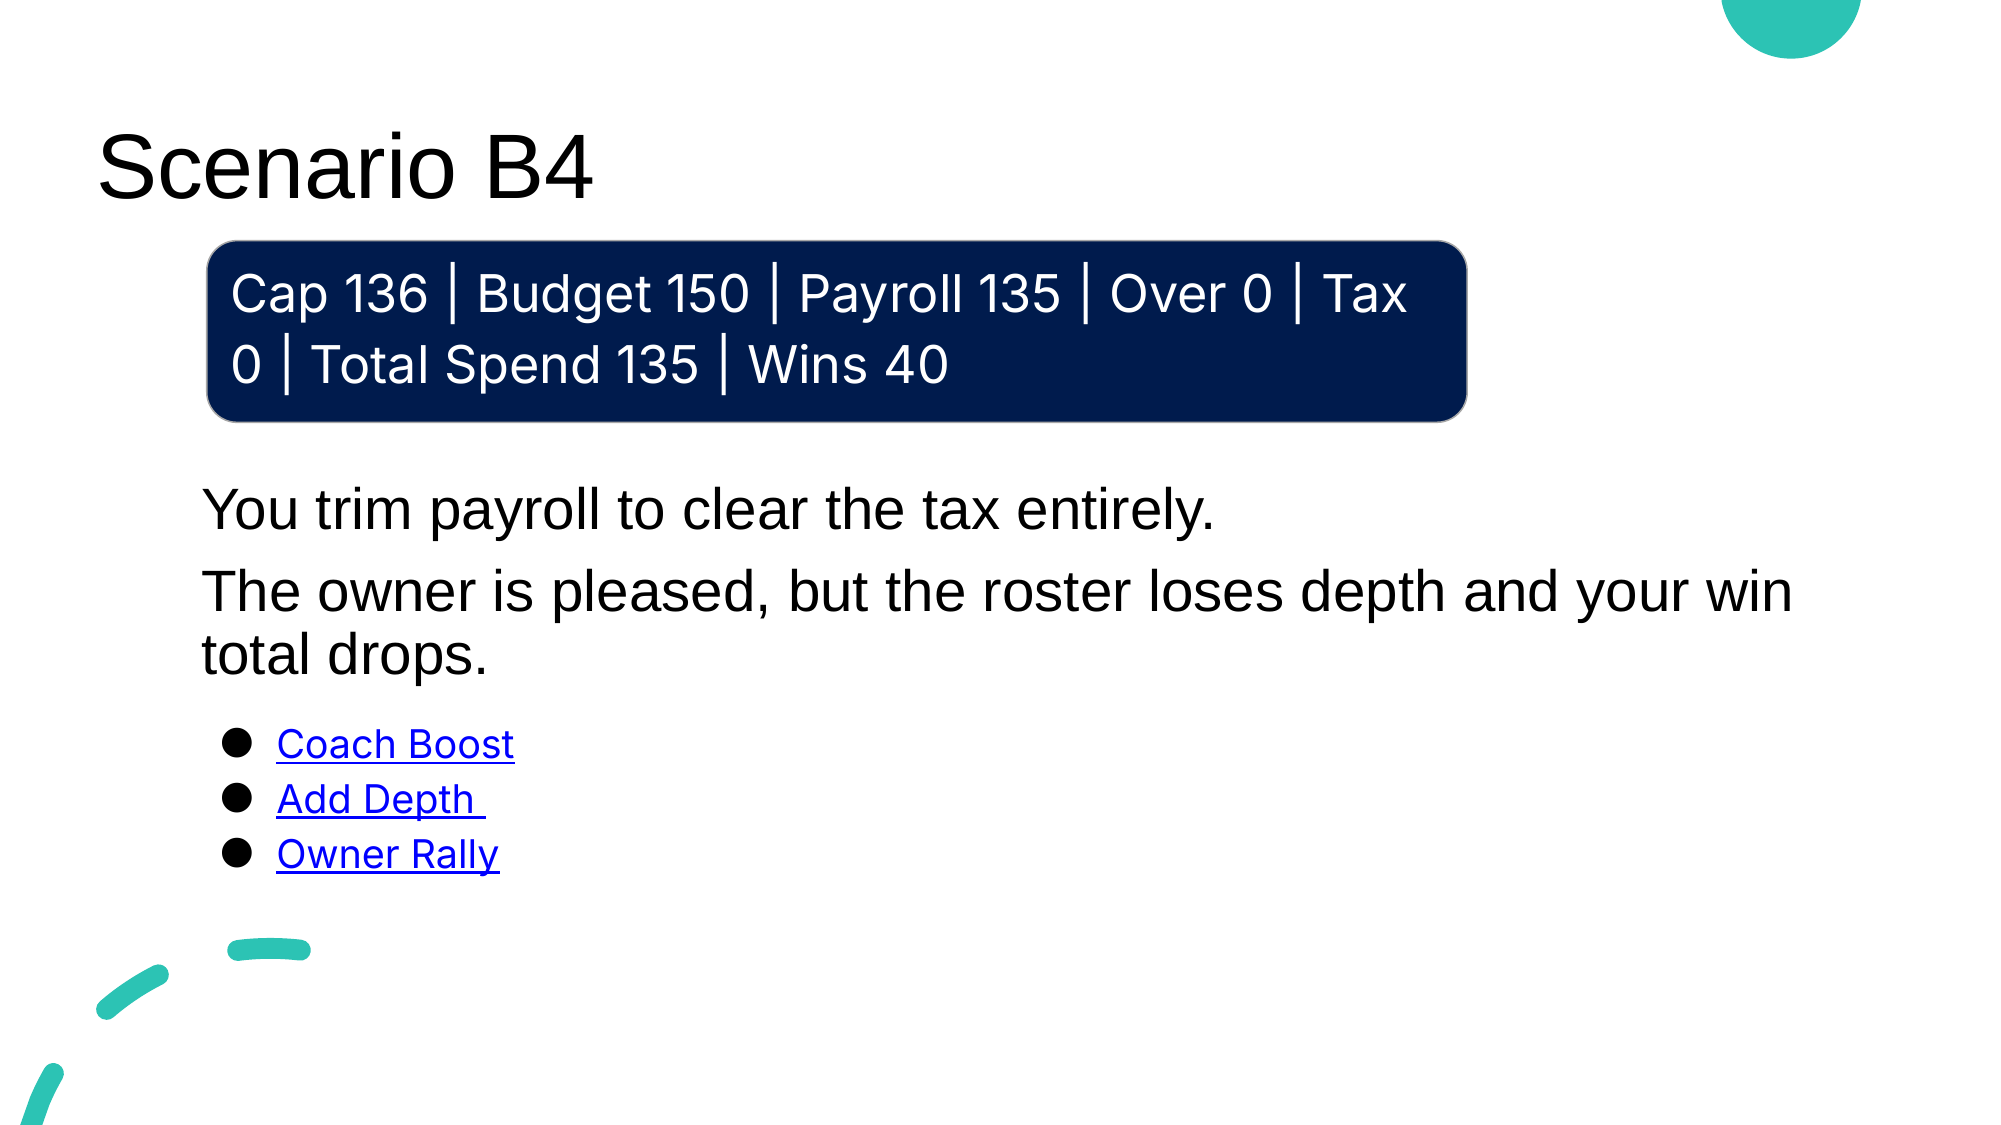

# Scenario B4

Cap 136 | Budget 150 | Payroll 135 | Over 0 | Tax 0 | Total Spend 135 | Wins 40

You trim payroll to clear the tax entirely.
The owner is pleased, but the roster loses depth and your win total drops.
Coach Boost
Add Depth
Owner Rally